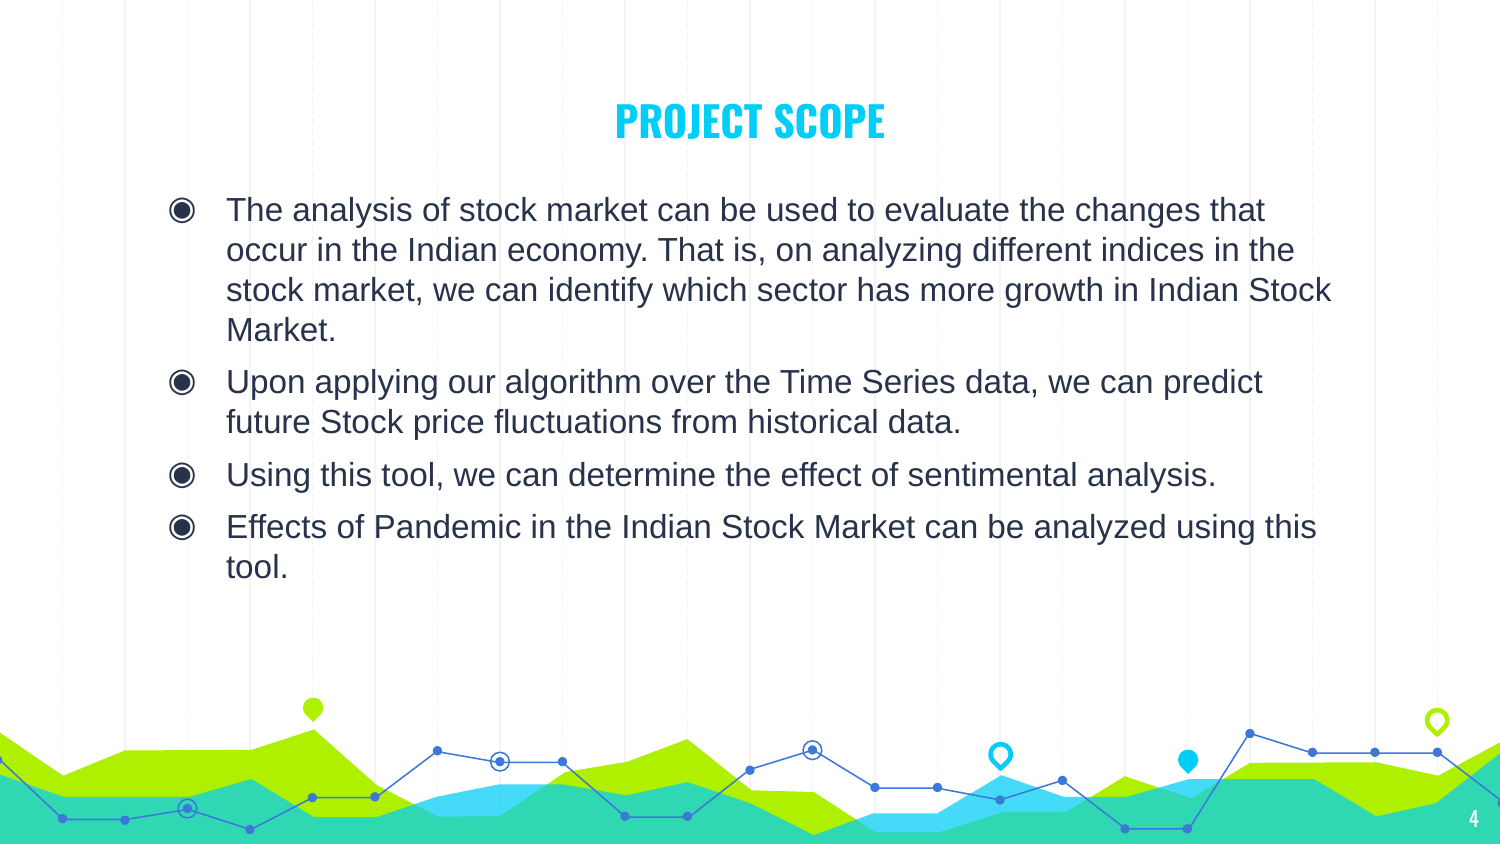

# PROJECT SCOPE
The analysis of stock market can be used to evaluate the changes that occur in the Indian economy. That is, on analyzing different indices in the stock market, we can identify which sector has more growth in Indian Stock Market.
Upon applying our algorithm over the Time Series data, we can predict future Stock price fluctuations from historical data.
Using this tool, we can determine the effect of sentimental analysis.
Effects of Pandemic in the Indian Stock Market can be analyzed using this tool.
4